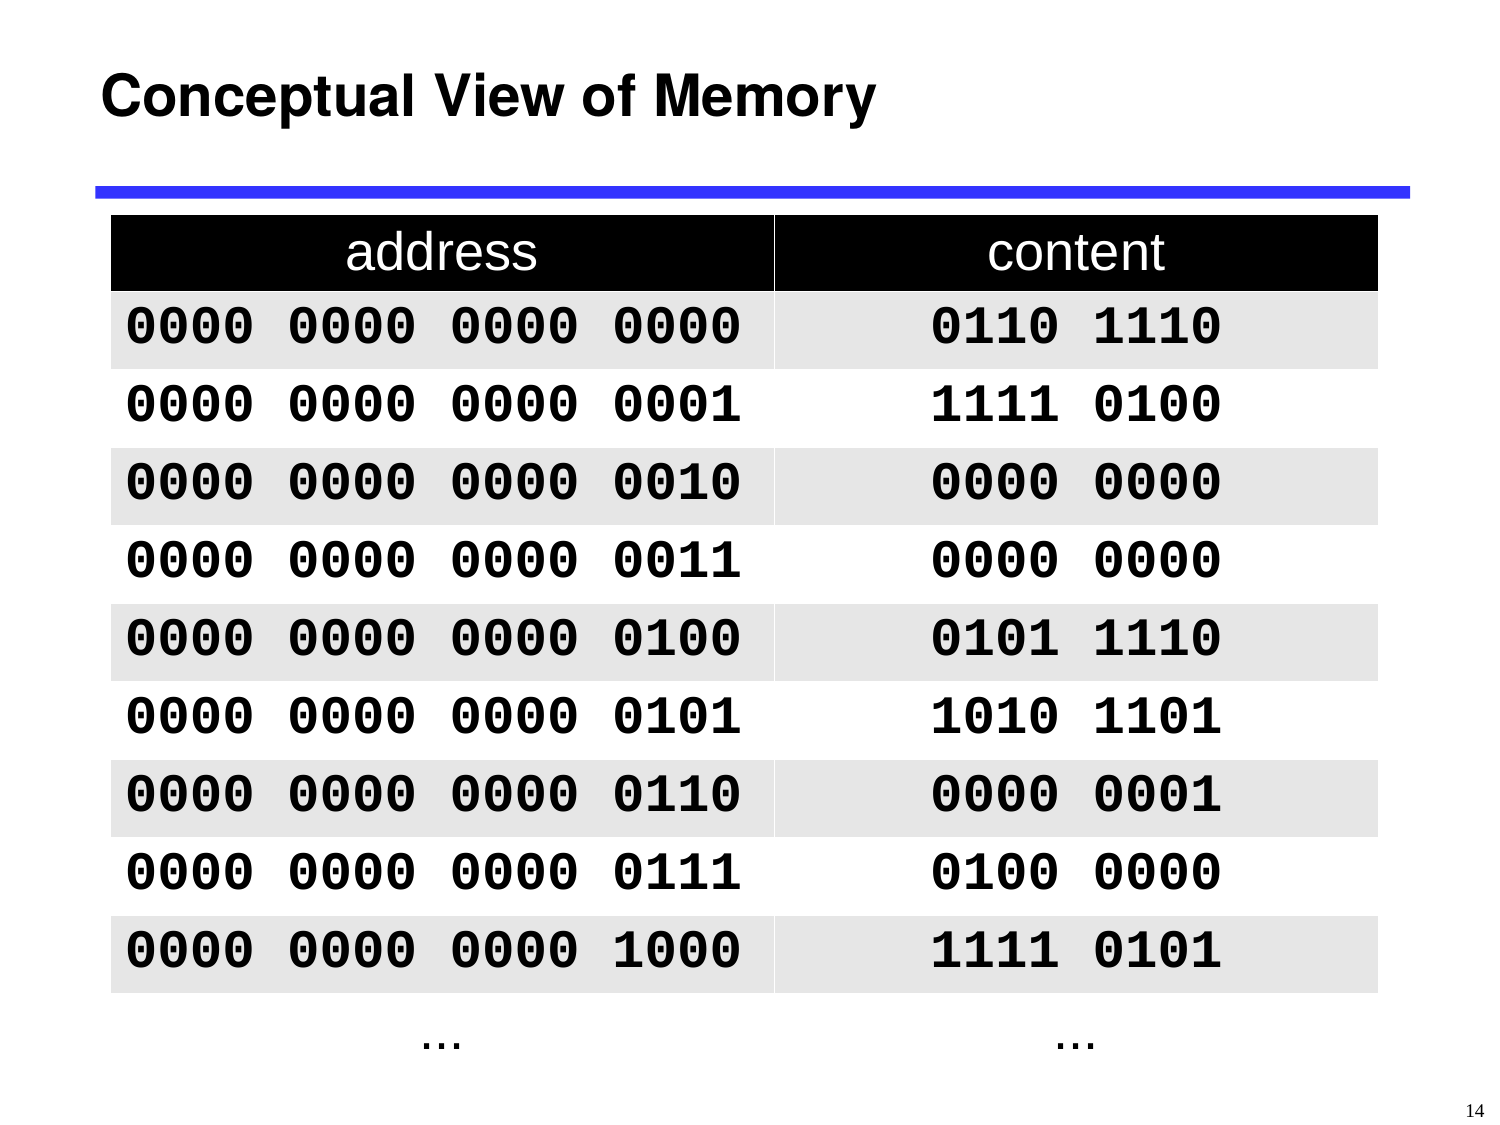

# Conceptual View of Memory
| address | content |
| --- | --- |
| 0000 0000 0000 0000 | 0110 1110 |
| 0000 0000 0000 0001 | 1111 0100 |
| 0000 0000 0000 0010 | 0000 0000 |
| 0000 0000 0000 0011 | 0000 0000 |
| 0000 0000 0000 0100 | 0101 1110 |
| 0000 0000 0000 0101 | 1010 1101 |
| 0000 0000 0000 0110 | 0000 0001 |
| 0000 0000 0000 0111 | 0100 0000 |
| 0000 0000 0000 1000 | 1111 0101 |
| ... | ... |
14